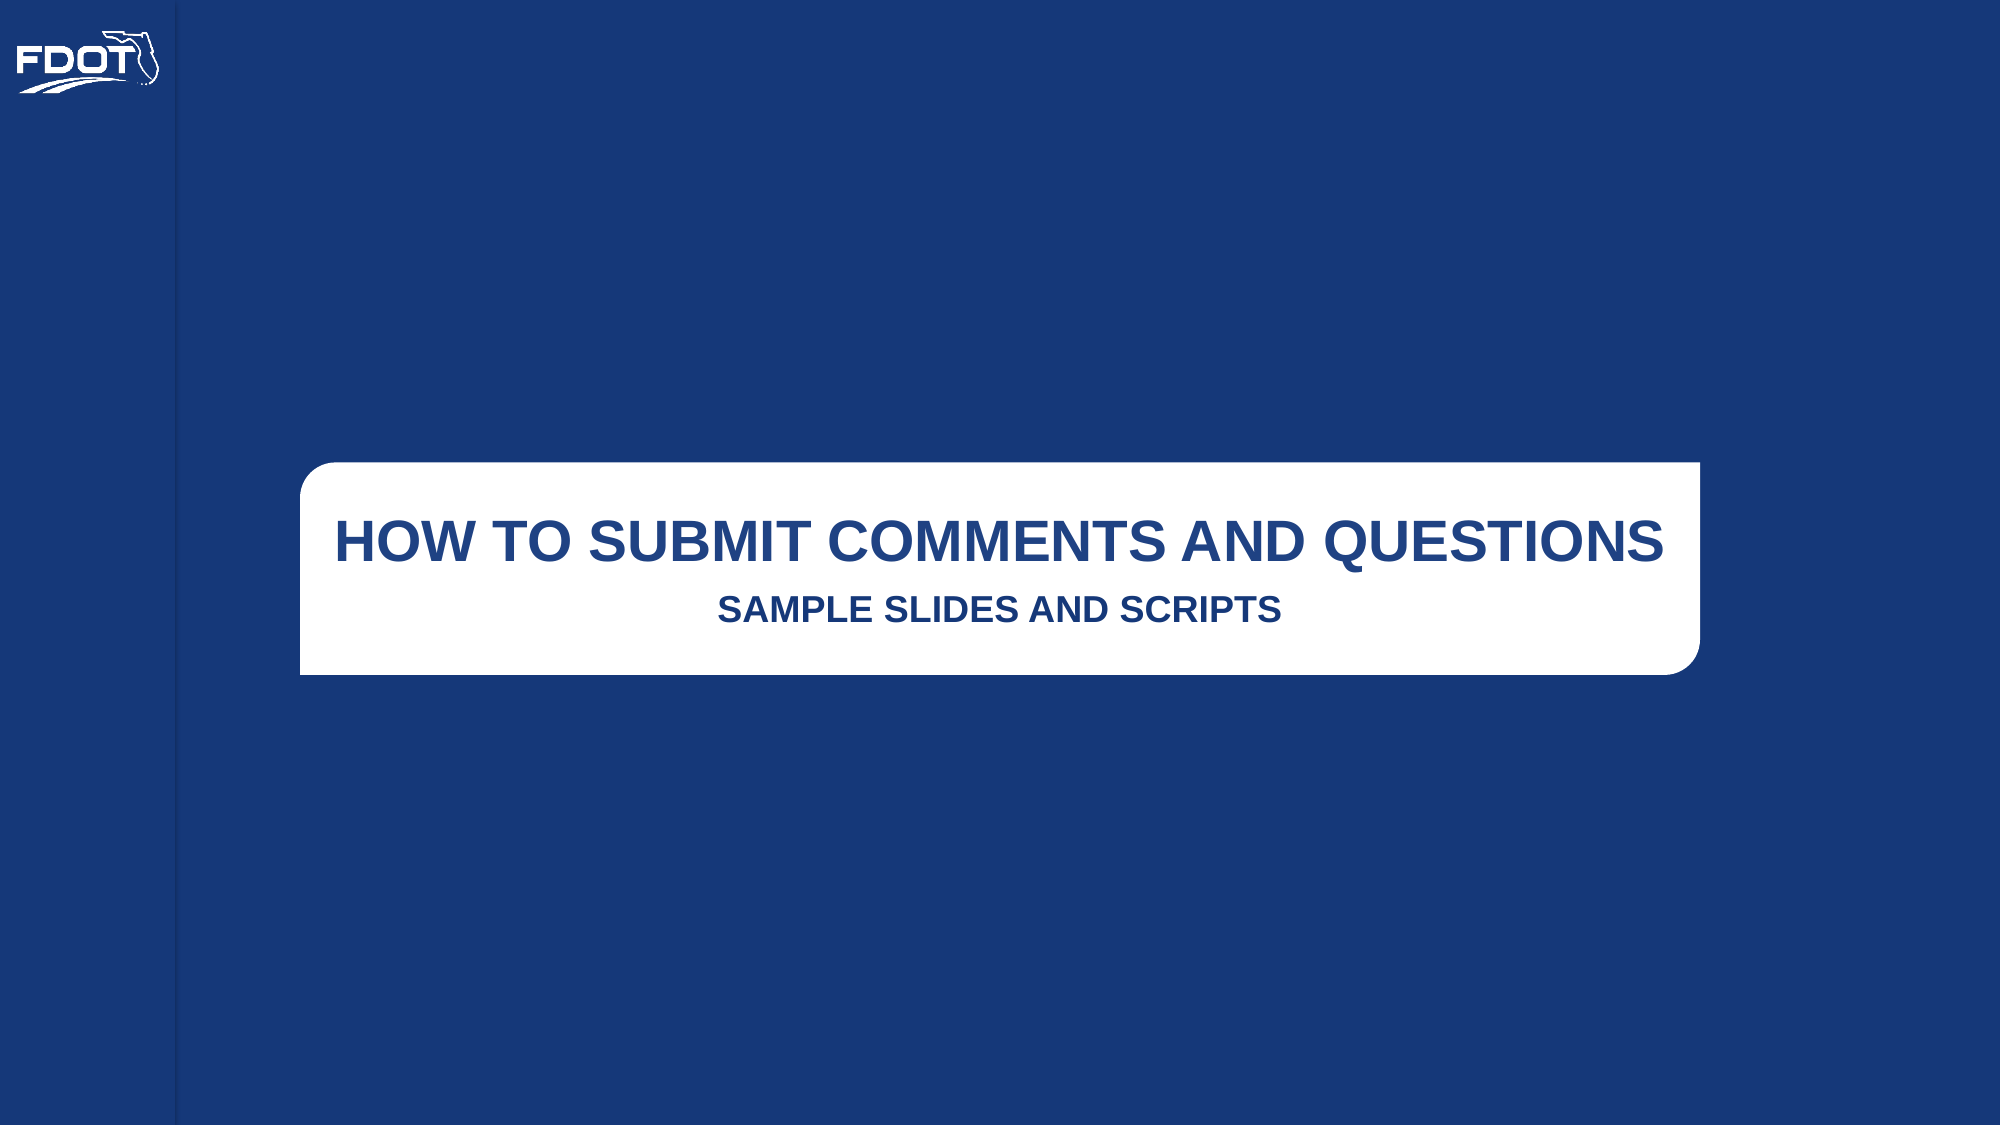

HOW TO SUBMIT COMMENTS AND QUESTIONS
SAMPLE SLIDES AND SCRIPTS